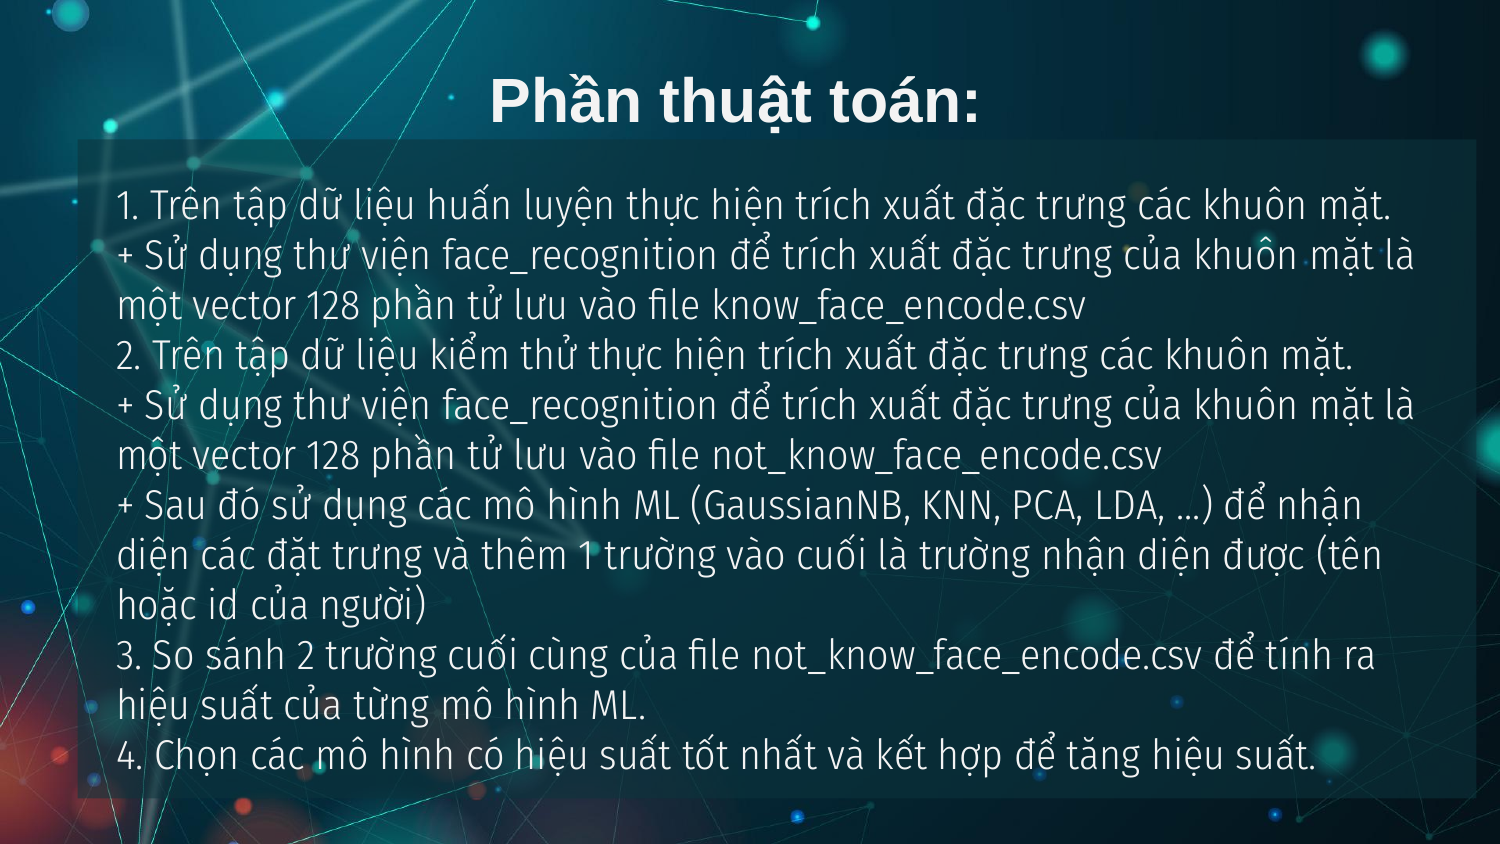

# Phần thuật toán:
1. Trên tập dữ liệu huấn luyện thực hiện trích xuất đặc trưng các khuôn mặt.
+ Sử dụng thư viện face_recognition để trích xuất đặc trưng của khuôn mặt là một vector 128 phần tử lưu vào file know_face_encode.csv
2. Trên tập dữ liệu kiểm thử thực hiện trích xuất đặc trưng các khuôn mặt.
+ Sử dụng thư viện face_recognition để trích xuất đặc trưng của khuôn mặt là một vector 128 phần tử lưu vào file not_know_face_encode.csv
+ Sau đó sử dụng các mô hình ML (GaussianNB, KNN, PCA, LDA, ...) để nhận diện các đặt trưng và thêm 1 trường vào cuối là trường nhận diện được (tên hoặc id của người)
3. So sánh 2 trường cuối cùng của file not_know_face_encode.csv để tính ra hiệu suất của từng mô hình ML.
4. Chọn các mô hình có hiệu suất tốt nhất và kết hợp để tăng hiệu suất.